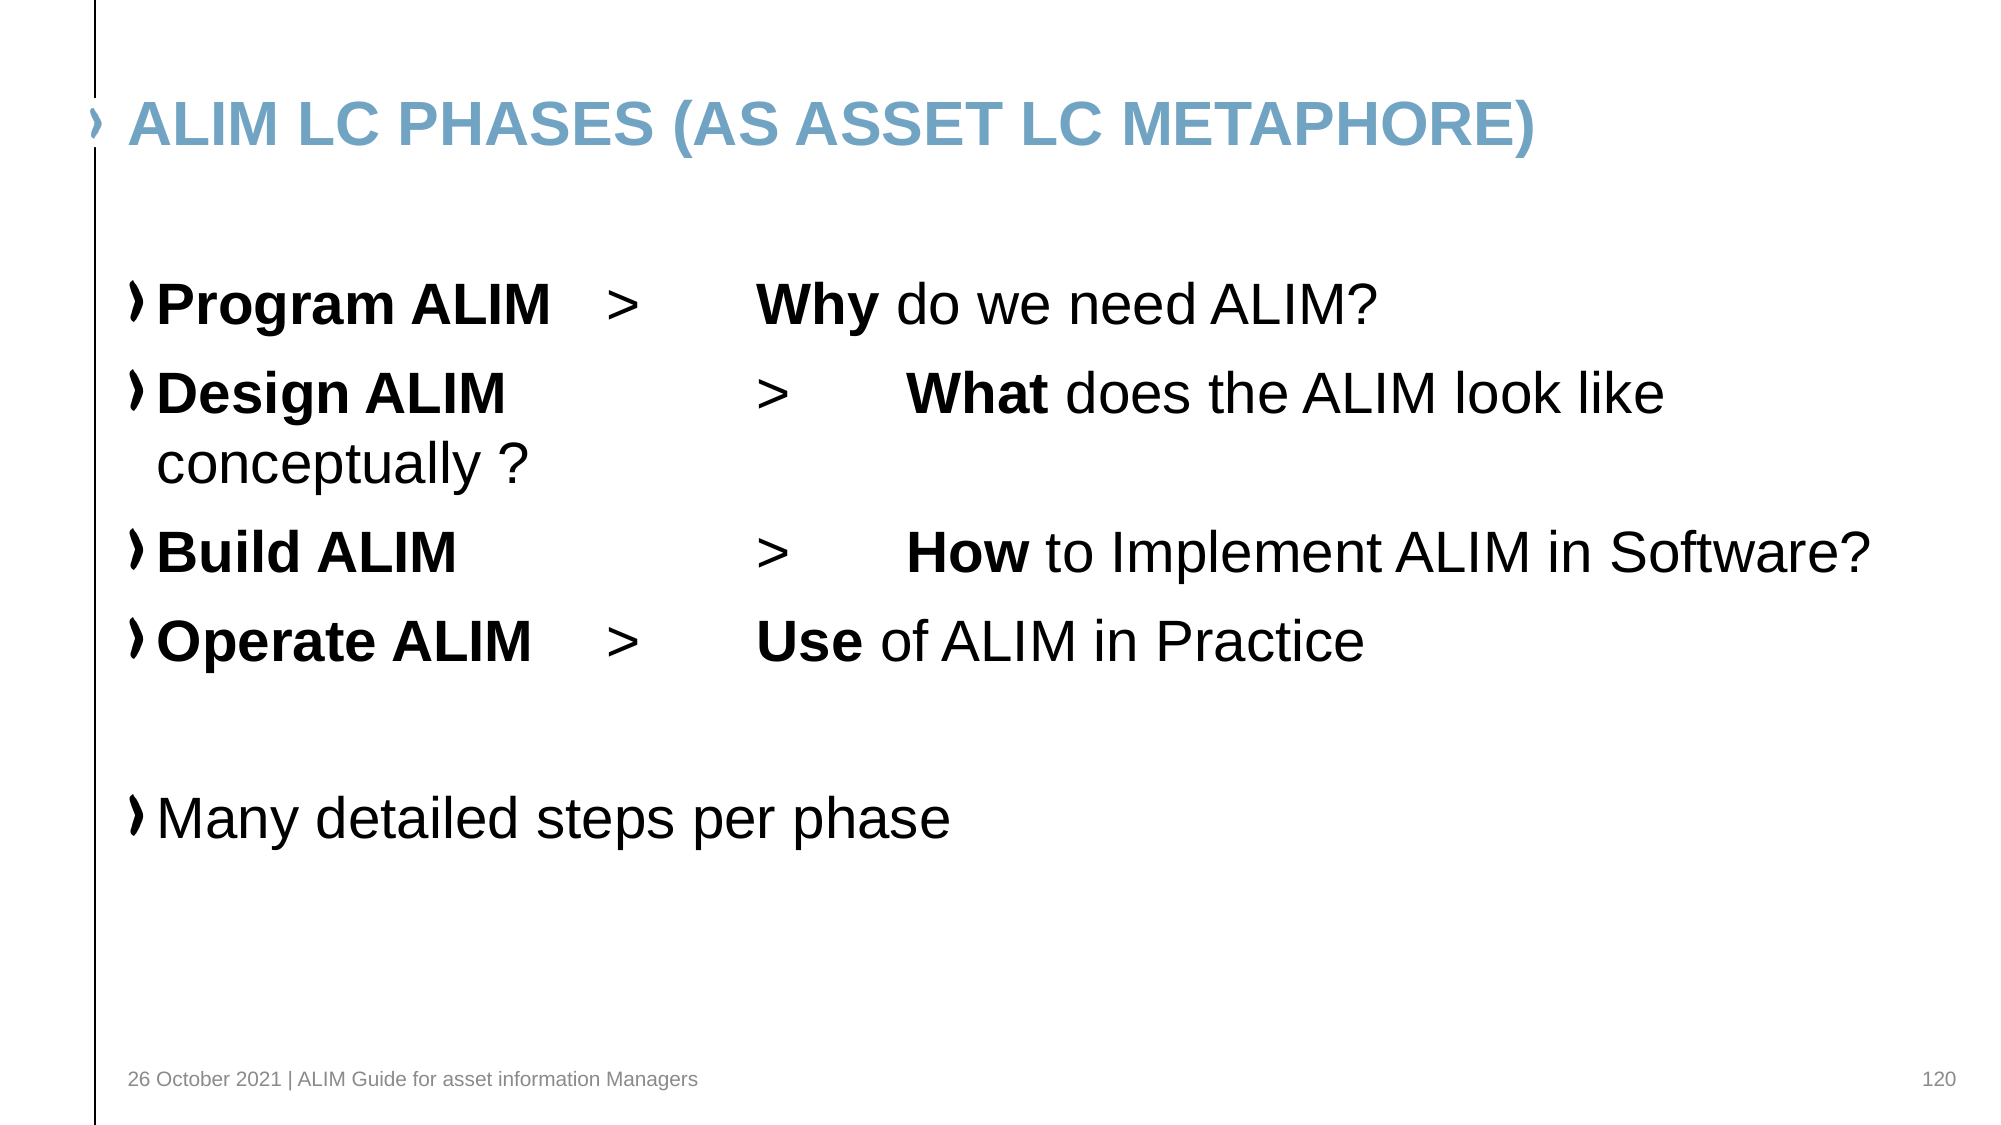

# ALIM LC phases (as asset LC metaphore)
Program ALIM	>	Why do we need ALIM?
Design ALIM		>	What does the ALIM look like conceptually ?
Build ALIM		>	How to Implement ALIM in Software?
Operate ALIM	>	Use of ALIM in Practice

Many detailed steps per phase
26 October 2021 | ALIM Guide for asset information Managers

120